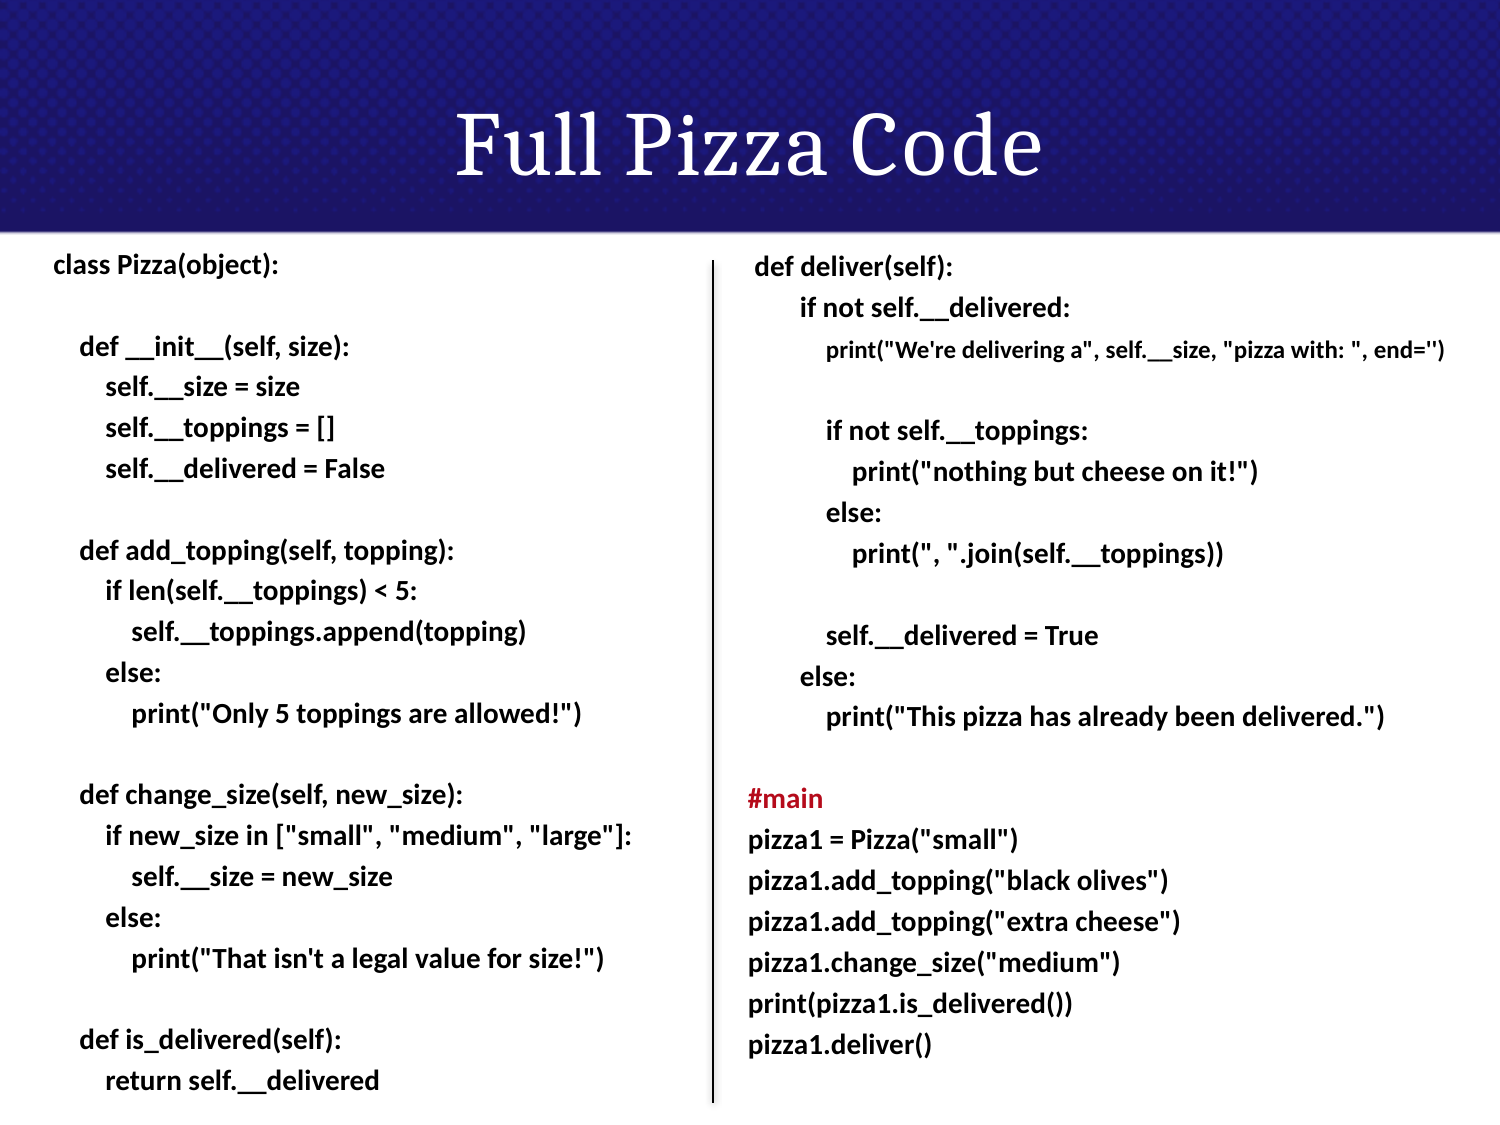

# Full Pizza Code
class Pizza(object):

    def __init__(self, size):
        self.__size = size
        self.__toppings = []
        self.__delivered = False

    def add_topping(self, topping):
        if len(self.__toppings) < 5:
            self.__toppings.append(topping)
        else:
            print("Only 5 toppings are allowed!")

    def change_size(self, new_size):
        if new_size in ["small", "medium", "large"]:
            self.__size = new_size
        else:
            print("That isn't a legal value for size!")

    def is_delivered(self):
        return self.__delivered
 def deliver(self):
        if not self.__delivered:
            print("We're delivering a", self.__size, "pizza with: ", end='')

            if not self.__toppings:
                print("nothing but cheese on it!")
            else:
                print(", ".join(self.__toppings))

            self.__delivered = True
        else:
            print("This pizza has already been delivered.")

#main
pizza1 = Pizza("small")
pizza1.add_topping("black olives")
pizza1.add_topping("extra cheese")
pizza1.change_size("medium")
print(pizza1.is_delivered())
pizza1.deliver()